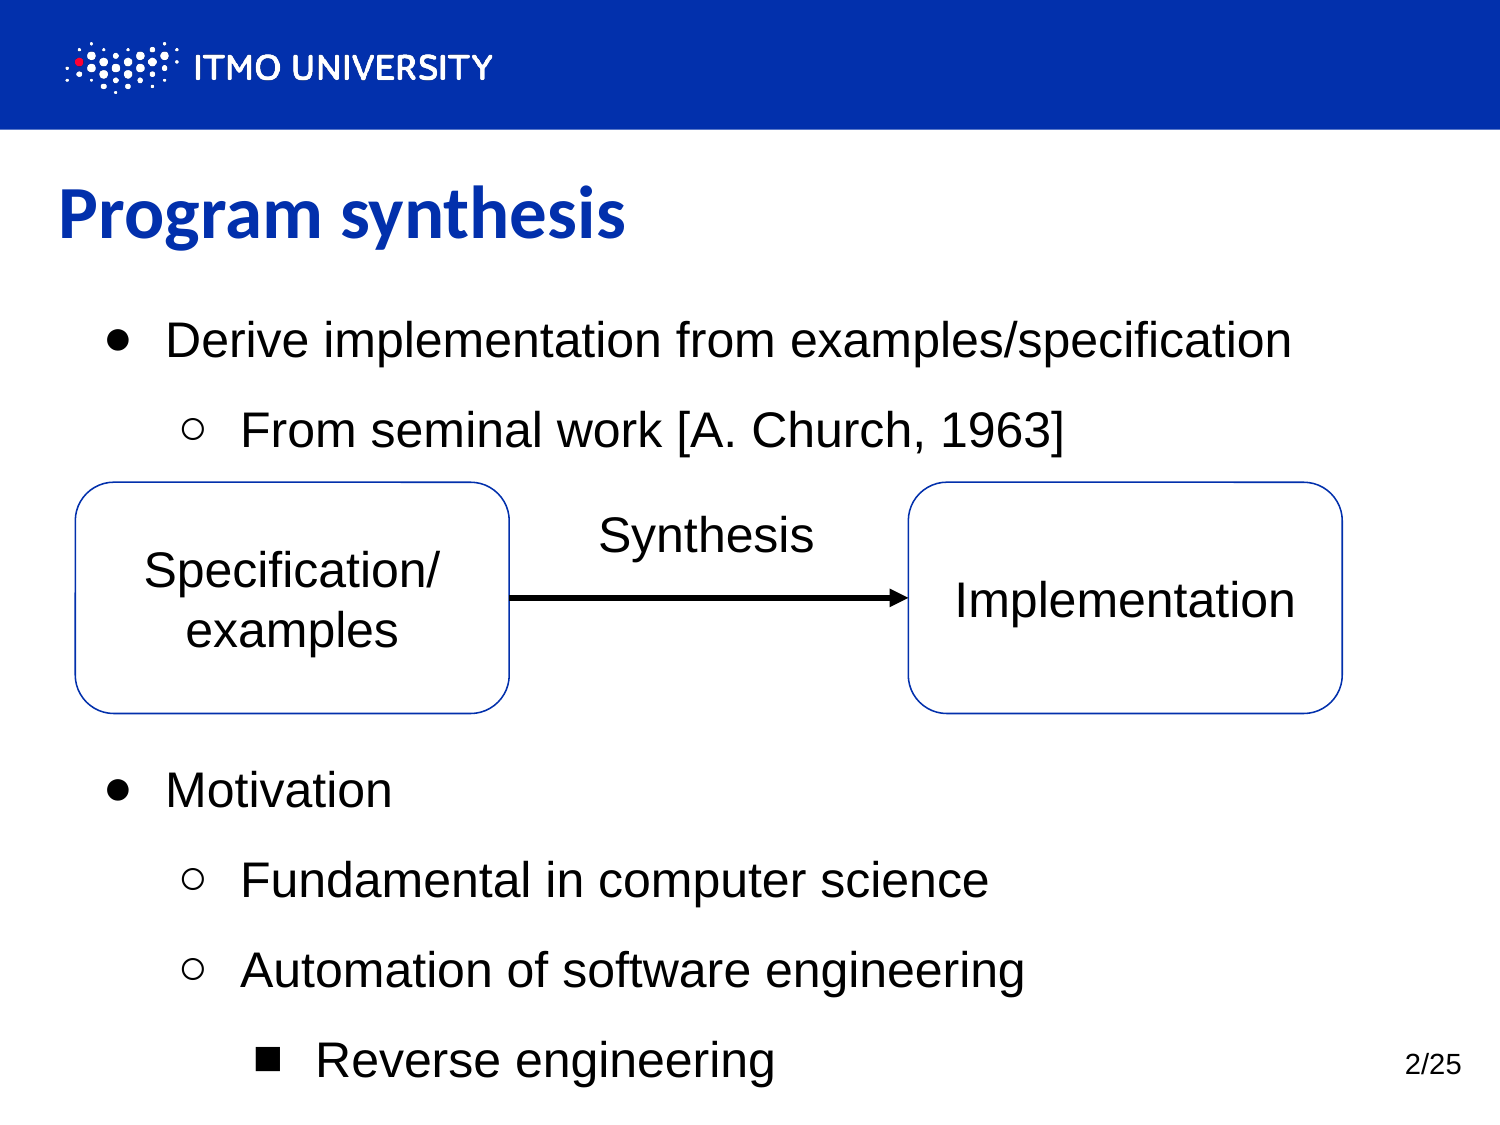

# Program synthesis
Derive implementation from examples/specification
From seminal work [A. Church, 1963]

Motivation
Fundamental in computer science
Automation of software engineering
Reverse engineering
Specification/
examples
Implementation
Synthesis
2/25